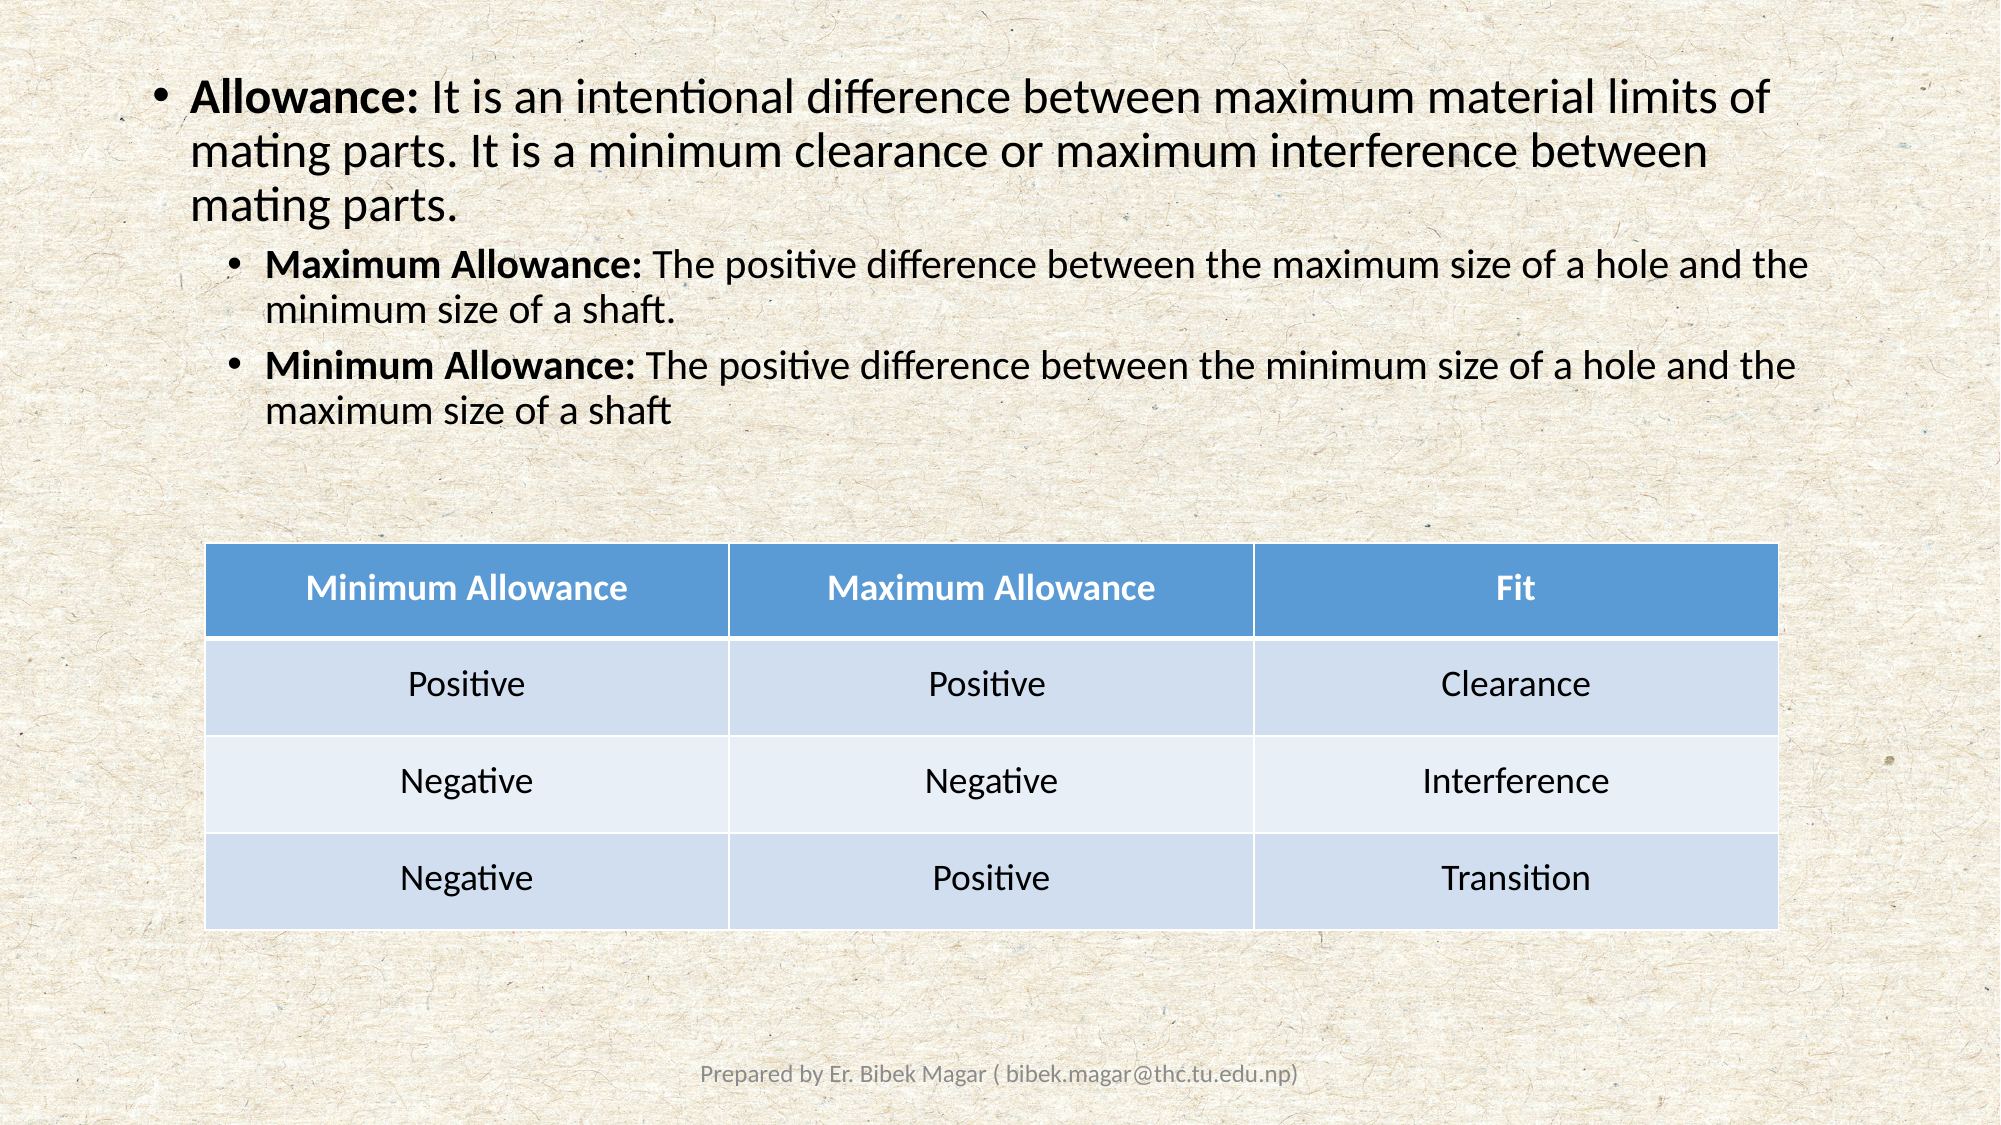

Allowance: It is an intentional difference between maximum material limits of mating parts. It is a minimum clearance or maximum interference between mating parts.
Maximum Allowance: The positive difference between the maximum size of a hole and the minimum size of a shaft.
Minimum Allowance: The positive difference between the minimum size of a hole and the maximum size of a shaft
| Minimum Allowance | Maximum Allowance | Fit |
| --- | --- | --- |
| Positive | Positive | Clearance |
| Negative | Negative | Interference |
| Negative | Positive | Transition |
Prepared by Er. Bibek Magar ( bibek.magar@thc.tu.edu.np)